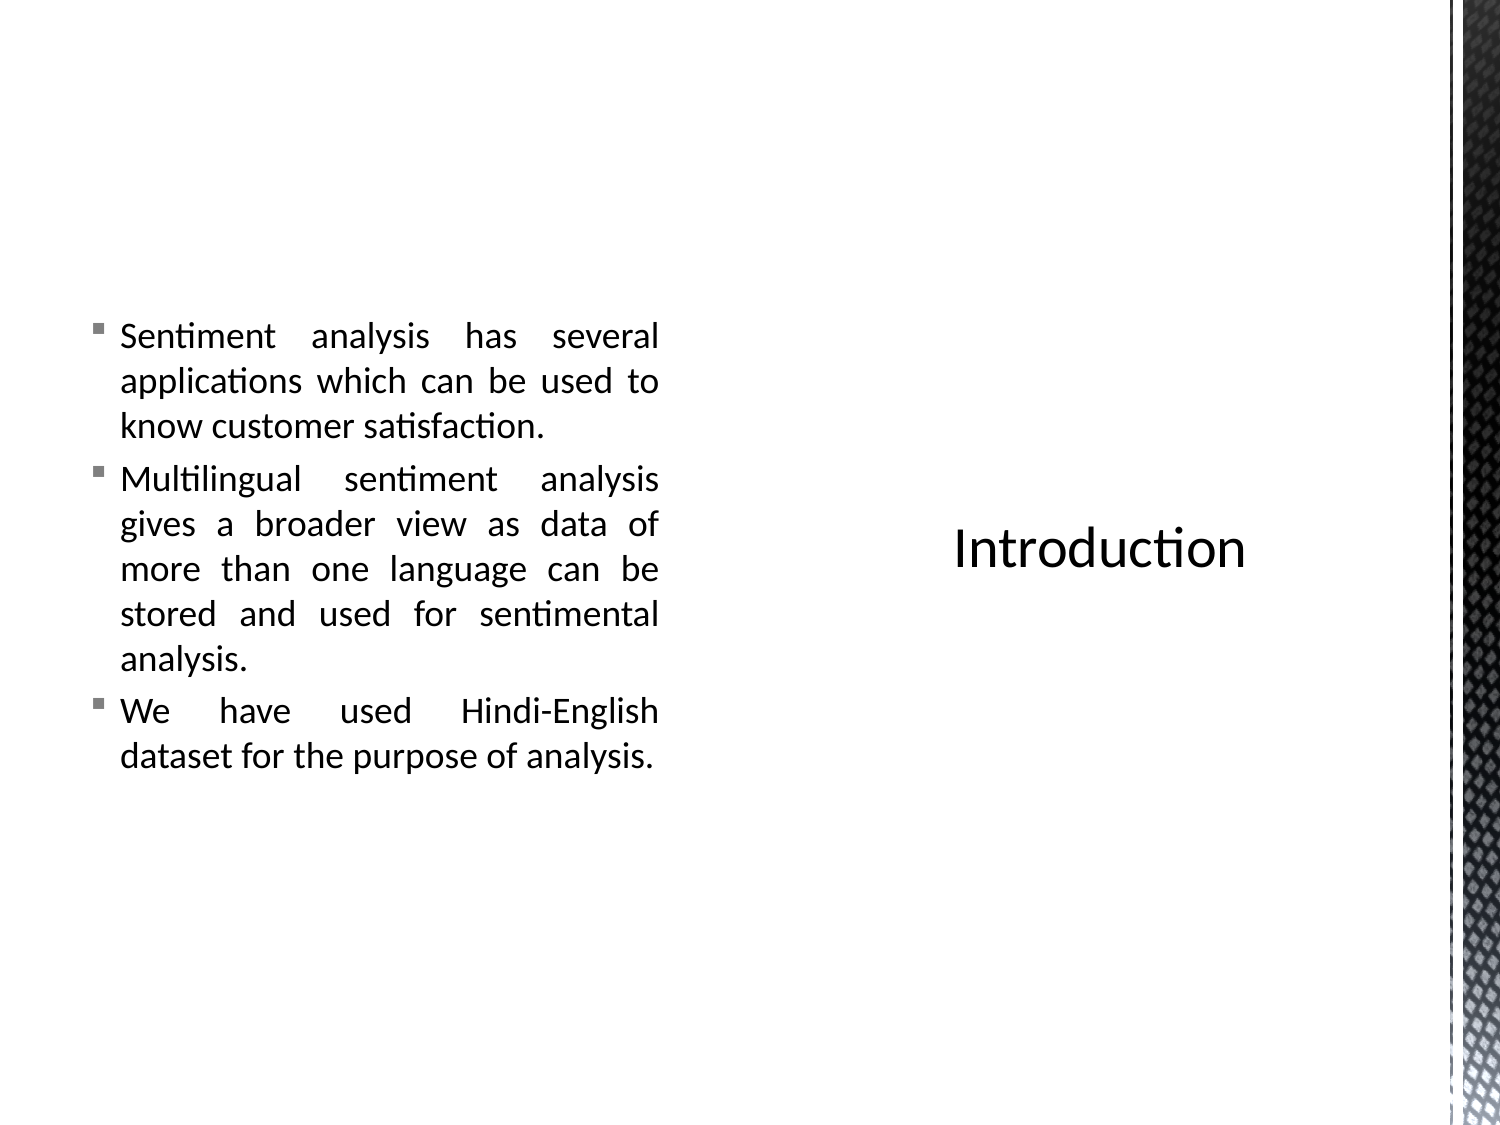

Sentiment analysis has several applications which can be used to know customer satisfaction.
Multilingual sentiment analysis gives a broader view as data of more than one language can be stored and used for sentimental analysis.
We have used Hindi-English dataset for the purpose of analysis.
# Introduction